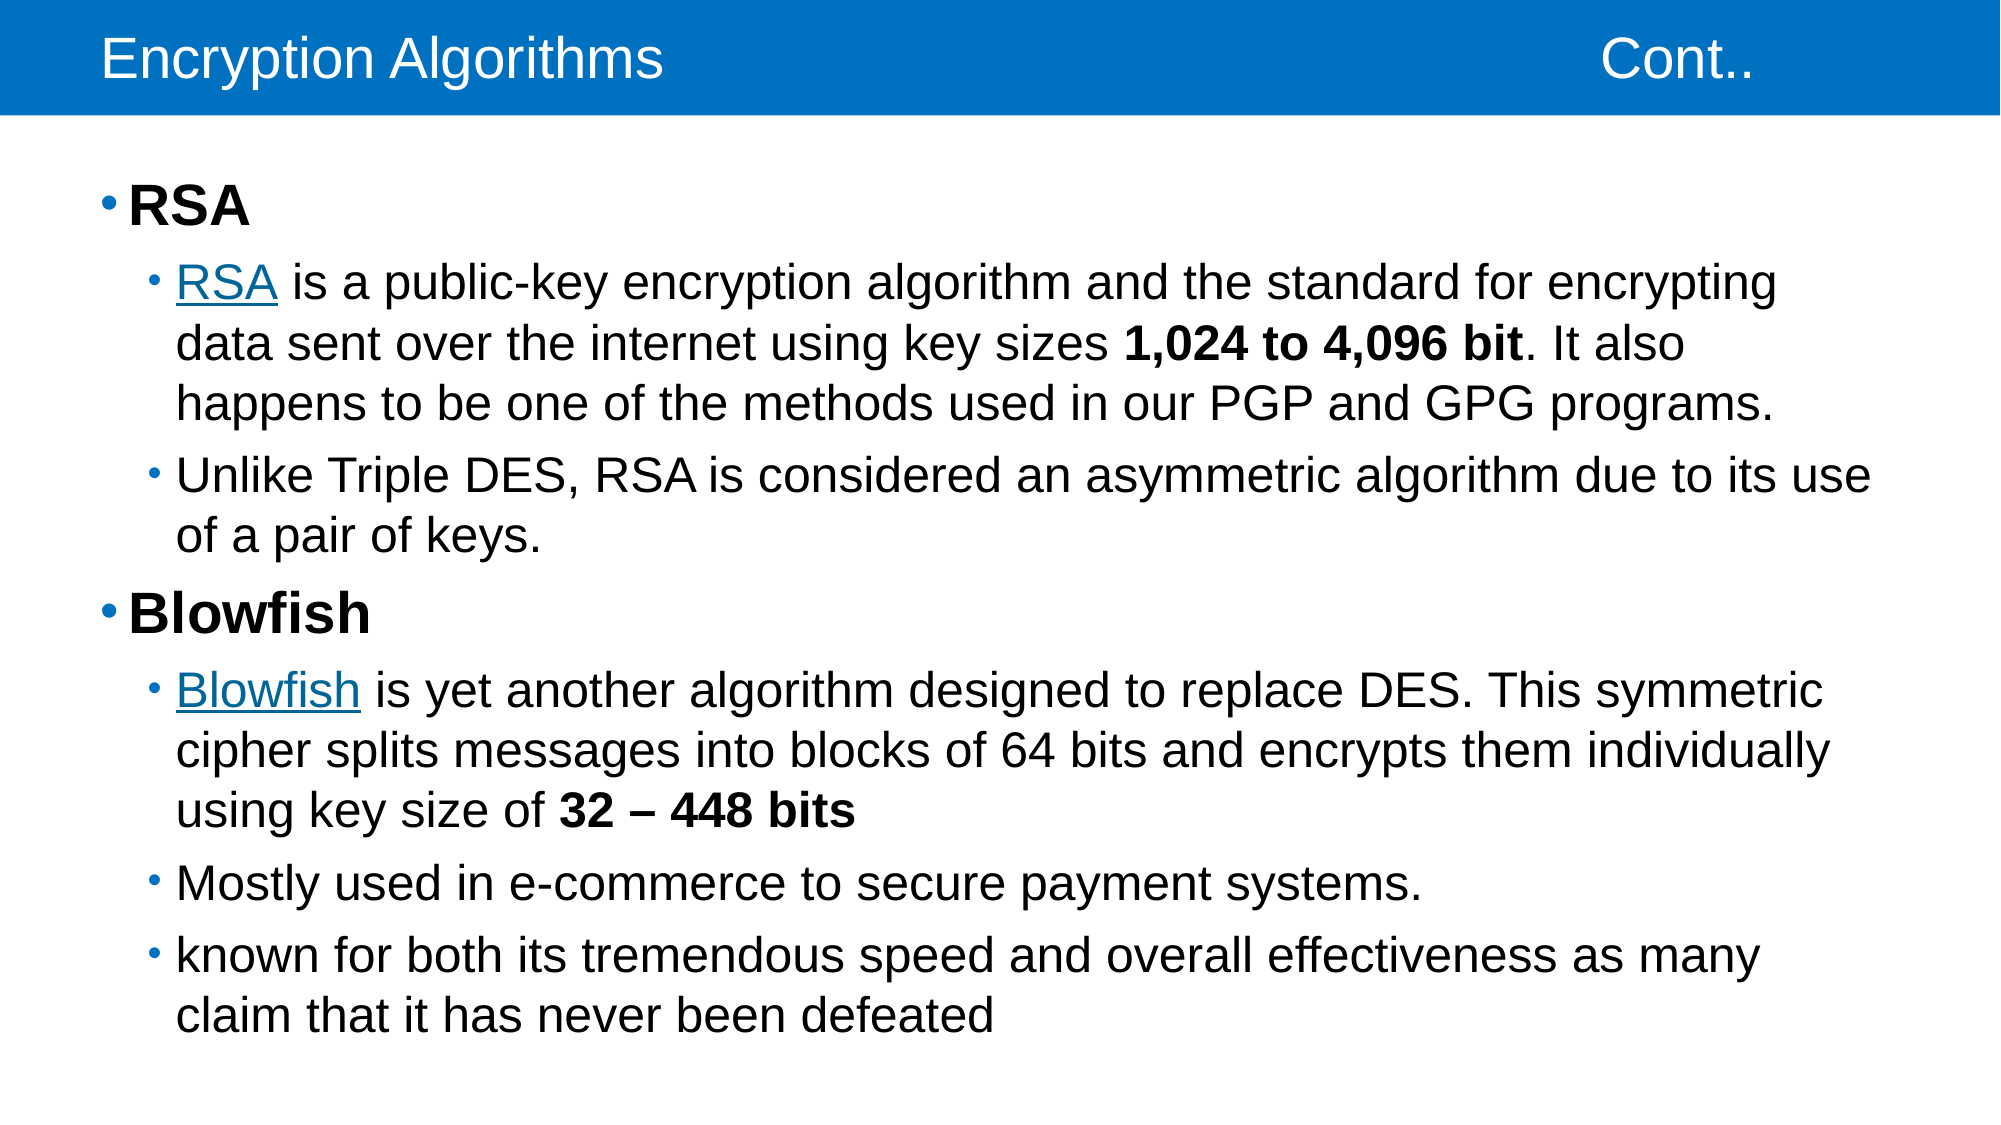

# Encryption Algorithms 							Cont..
RSA
RSA is a public-key encryption algorithm and the standard for encrypting data sent over the internet using key sizes 1,024 to 4,096 bit. It also happens to be one of the methods used in our PGP and GPG programs.
Unlike Triple DES, RSA is considered an asymmetric algorithm due to its use of a pair of keys.
Blowfish
Blowfish is yet another algorithm designed to replace DES. This symmetric cipher splits messages into blocks of 64 bits and encrypts them individually using key size of 32 – 448 bits
Mostly used in e-commerce to secure payment systems.
known for both its tremendous speed and overall effectiveness as many claim that it has never been defeated